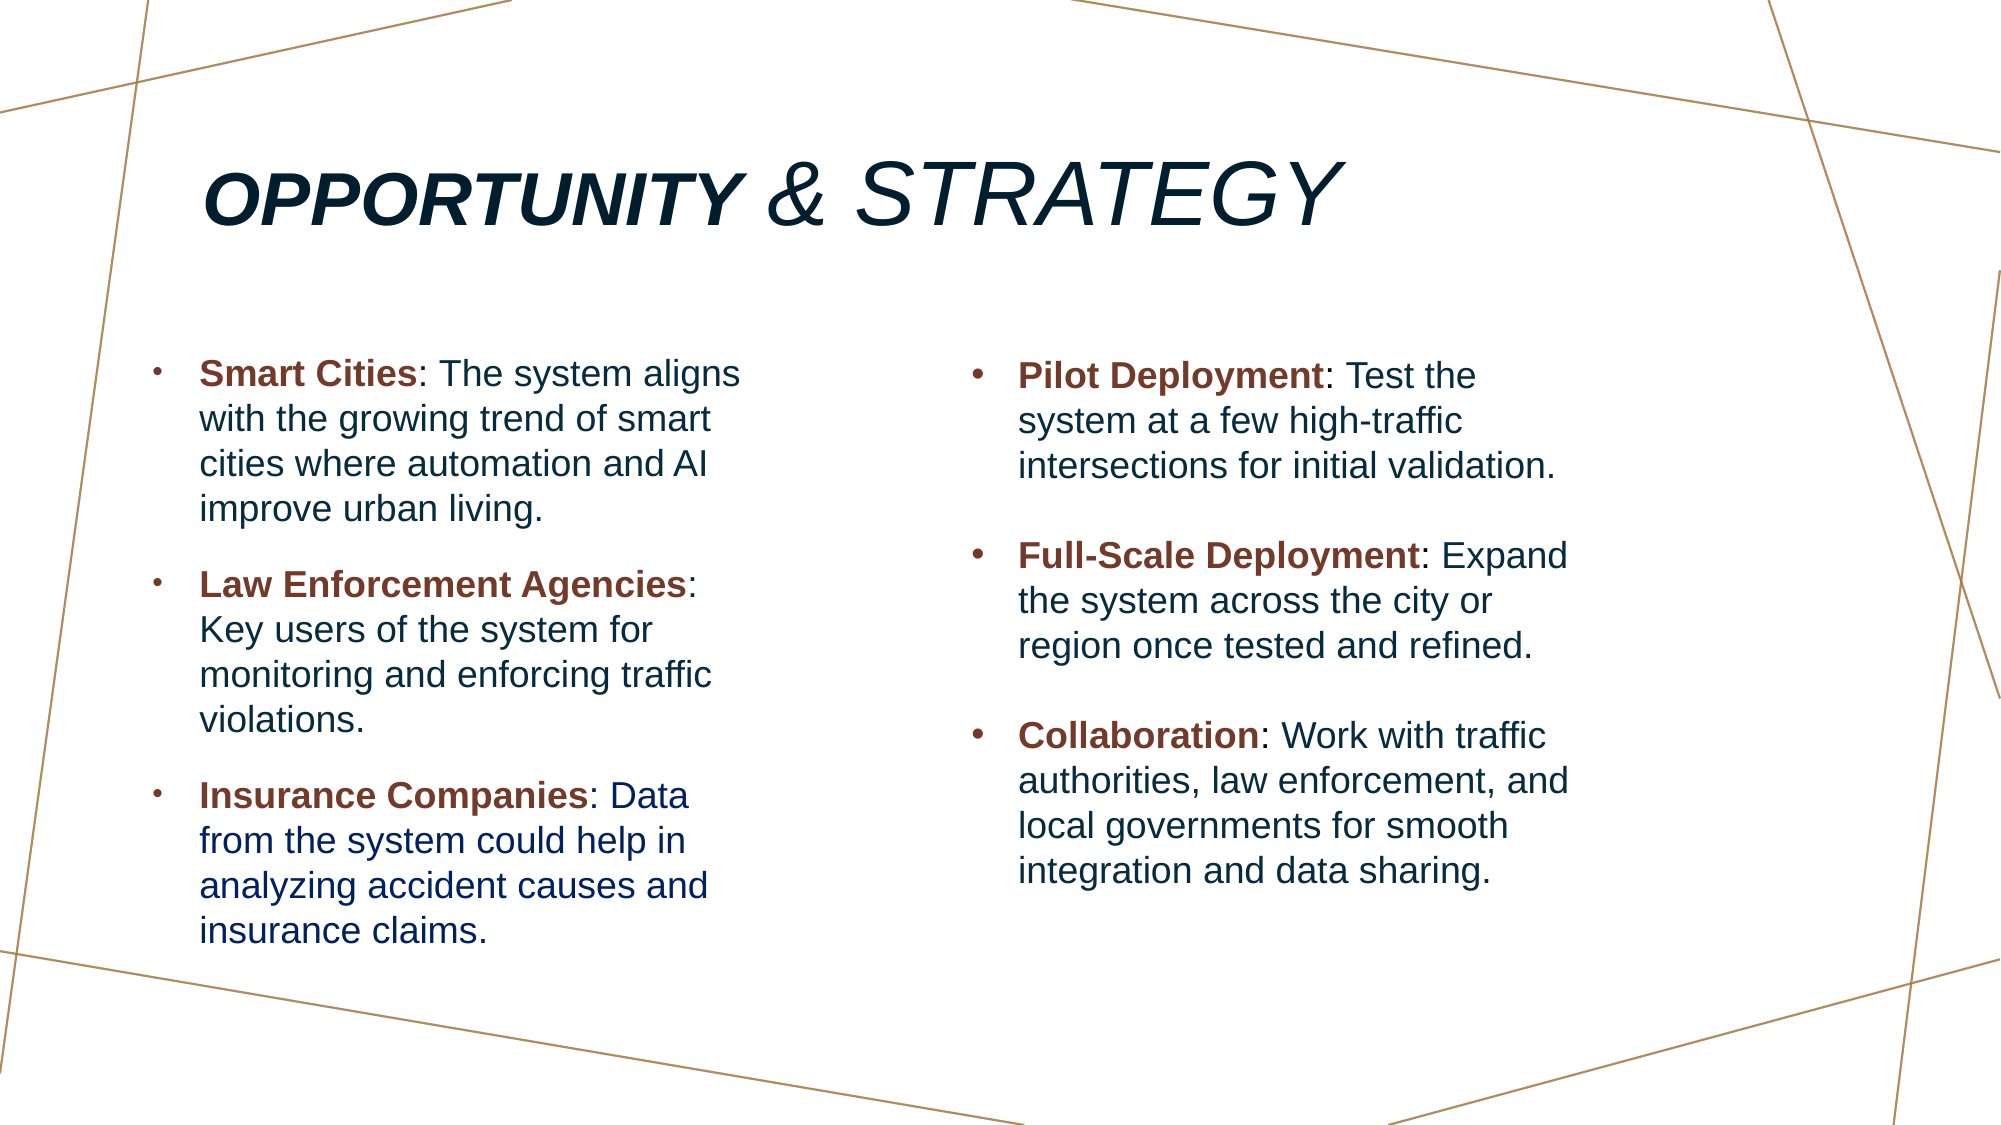

# Opportunity & Strategy
Smart Cities: The system aligns with the growing trend of smart cities where automation and AI improve urban living.
Law Enforcement Agencies: Key users of the system for monitoring and enforcing traffic violations.
Insurance Companies: Data from the system could help in analyzing accident causes and insurance claims.

Pilot Deployment: Test the system at a few high-traffic intersections for initial validation.

Full-Scale Deployment: Expand the system across the city or region once tested and refined.

Collaboration: Work with traffic authorities, law enforcement, and local governments for smooth integration and data sharing.